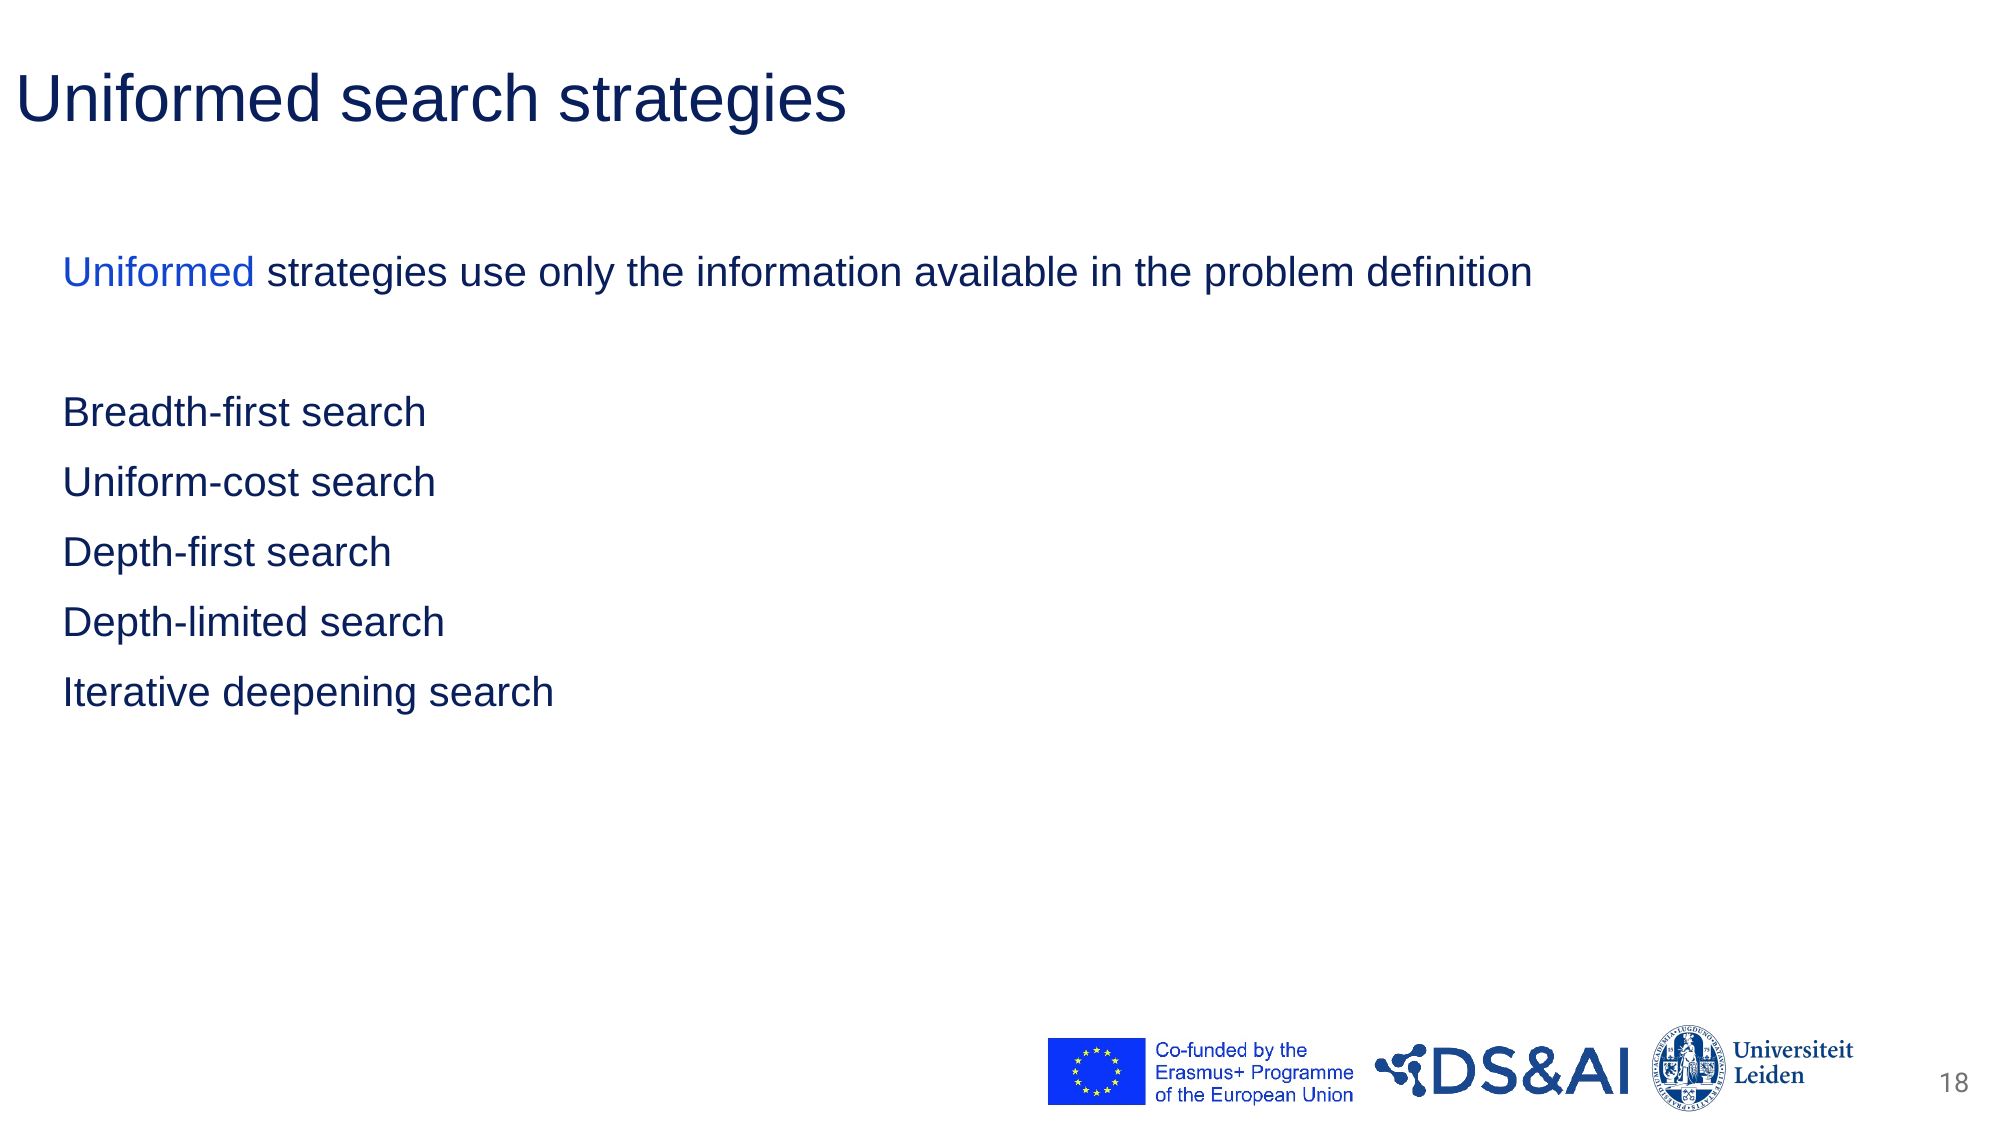

# Uniformed search strategies
Uniformed strategies use only the information available in the problem definition

Breadth-first search
Uniform-cost search
Depth-first search
Depth-limited search
Iterative deepening search
18